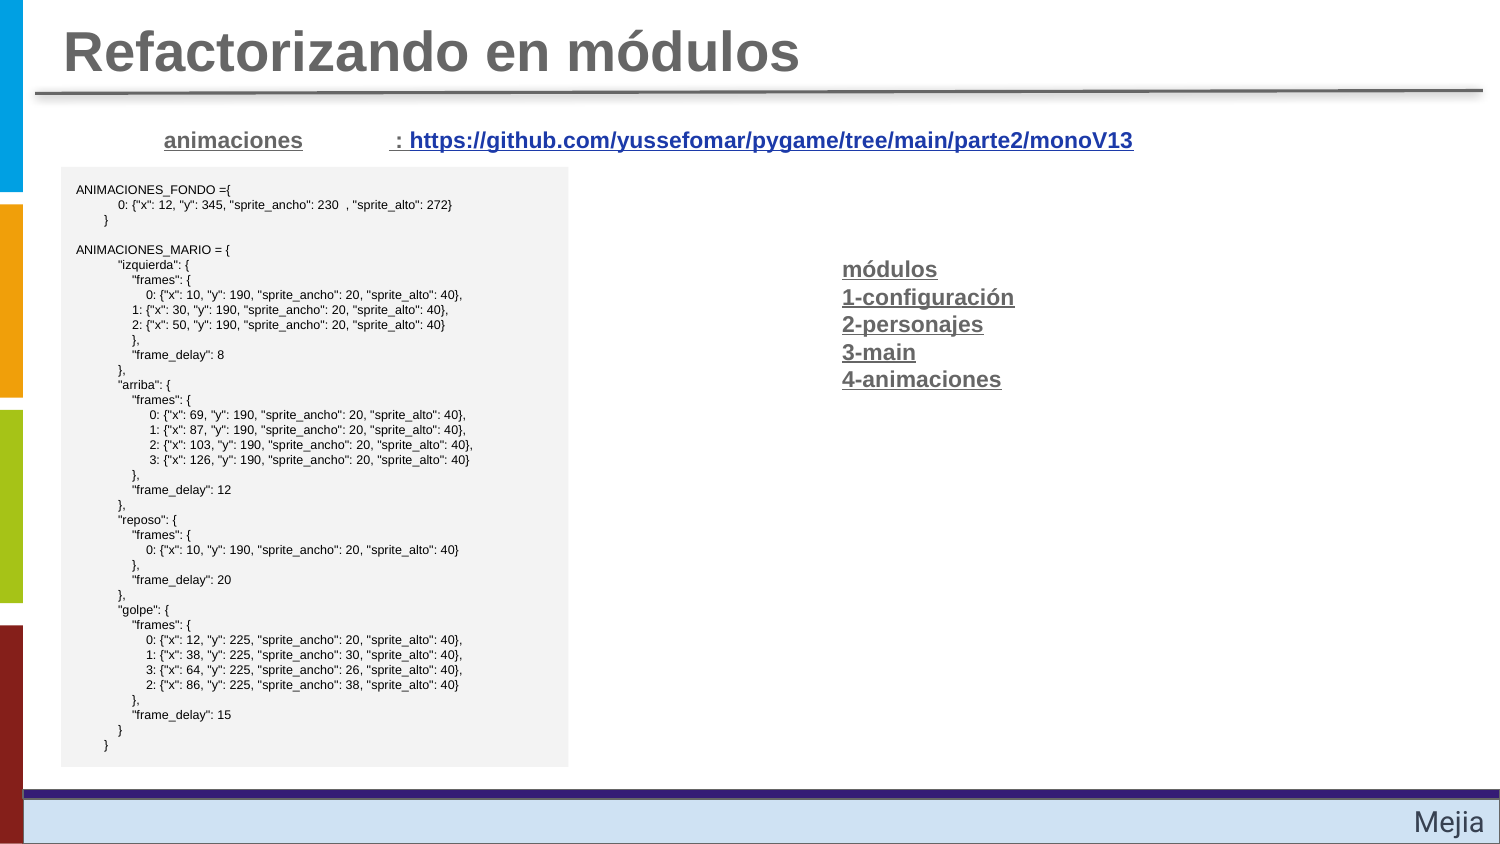

Refactorizando en módulos

animaciones	 : https://github.com/yussefomar/pygame/tree/main/parte2/monoV13
ANIMACIONES_FONDO ={
            0: {"x": 12, "y": 345, "sprite_ancho": 230  , "sprite_alto": 272}
        }

ANIMACIONES_MARIO = {
            "izquierda": {
                "frames": {
                    0: {"x": 10, "y": 190, "sprite_ancho": 20, "sprite_alto": 40},
                1: {"x": 30, "y": 190, "sprite_ancho": 20, "sprite_alto": 40},
                2: {"x": 50, "y": 190, "sprite_ancho": 20, "sprite_alto": 40}
                },
                "frame_delay": 8
            },
            "arriba": {
                "frames": {
                     0: {"x": 69, "y": 190, "sprite_ancho": 20, "sprite_alto": 40},
                     1: {"x": 87, "y": 190, "sprite_ancho": 20, "sprite_alto": 40},
                     2: {"x": 103, "y": 190, "sprite_ancho": 20, "sprite_alto": 40},
                     3: {"x": 126, "y": 190, "sprite_ancho": 20, "sprite_alto": 40}
                },
                "frame_delay": 12
            },
            "reposo": {
                "frames": {
                    0: {"x": 10, "y": 190, "sprite_ancho": 20, "sprite_alto": 40}
                },
                "frame_delay": 20
            },
            "golpe": {
                "frames": {
                    0: {"x": 12, "y": 225, "sprite_ancho": 20, "sprite_alto": 40},
                    1: {"x": 38, "y": 225, "sprite_ancho": 30, "sprite_alto": 40},
                    3: {"x": 64, "y": 225, "sprite_ancho": 26, "sprite_alto": 40},
                    2: {"x": 86, "y": 225, "sprite_ancho": 38, "sprite_alto": 40}
                },
                "frame_delay": 15
            }
        }

módulos
1-configuración
2-personajes
3-main
4-animaciones

Mejia